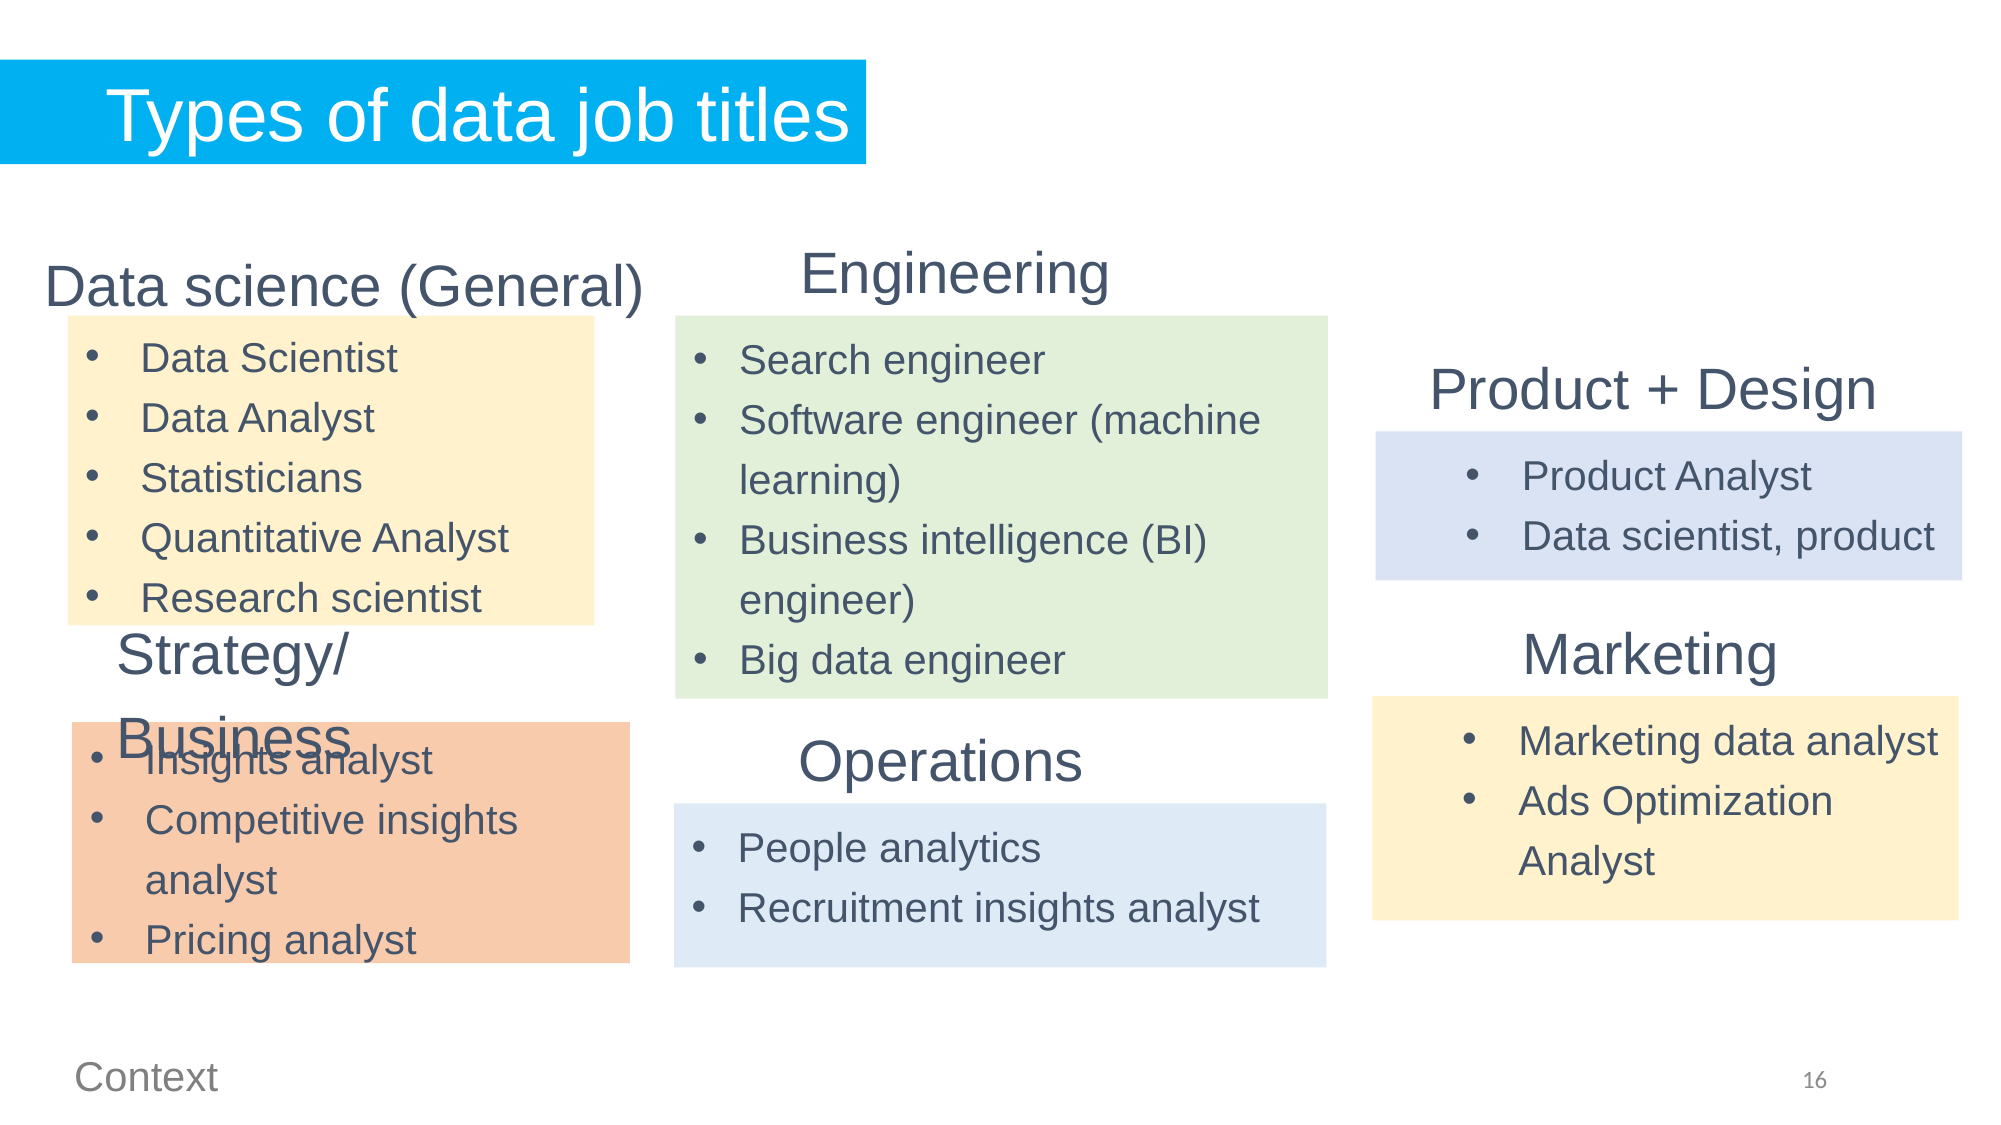

Types of data job titles
Engineering
Data science (General)
Product + Design
Search engineer
Software engineer (machine learning)
Business intelligence (BI) engineer)
Big data engineer
Data Scientist
Data Analyst
Statisticians
Quantitative Analyst
Research scientist
Product Analyst
Data scientist, product
Marketing
Strategy/Business
Marketing data analyst
Ads Optimization Analyst

Operations
Insights analyst
Competitive insights analyst
Pricing analyst
People analytics
Recruitment insights analyst
Context
16